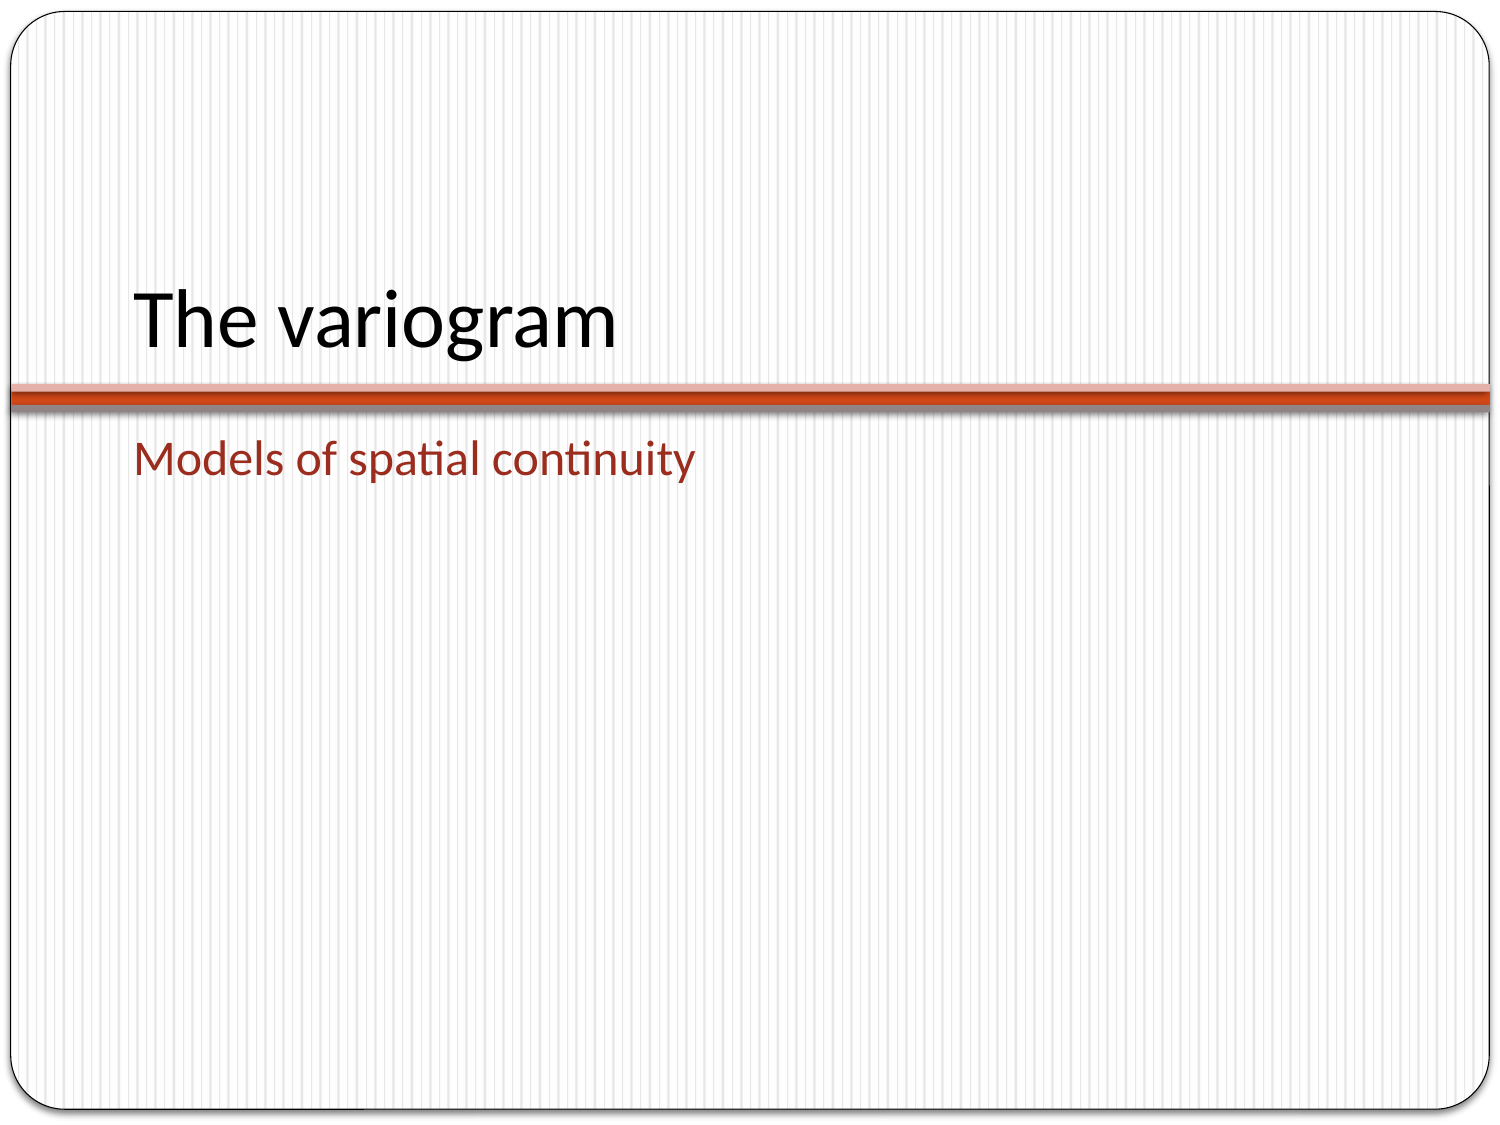

# The variogram
Models of spatial continuity